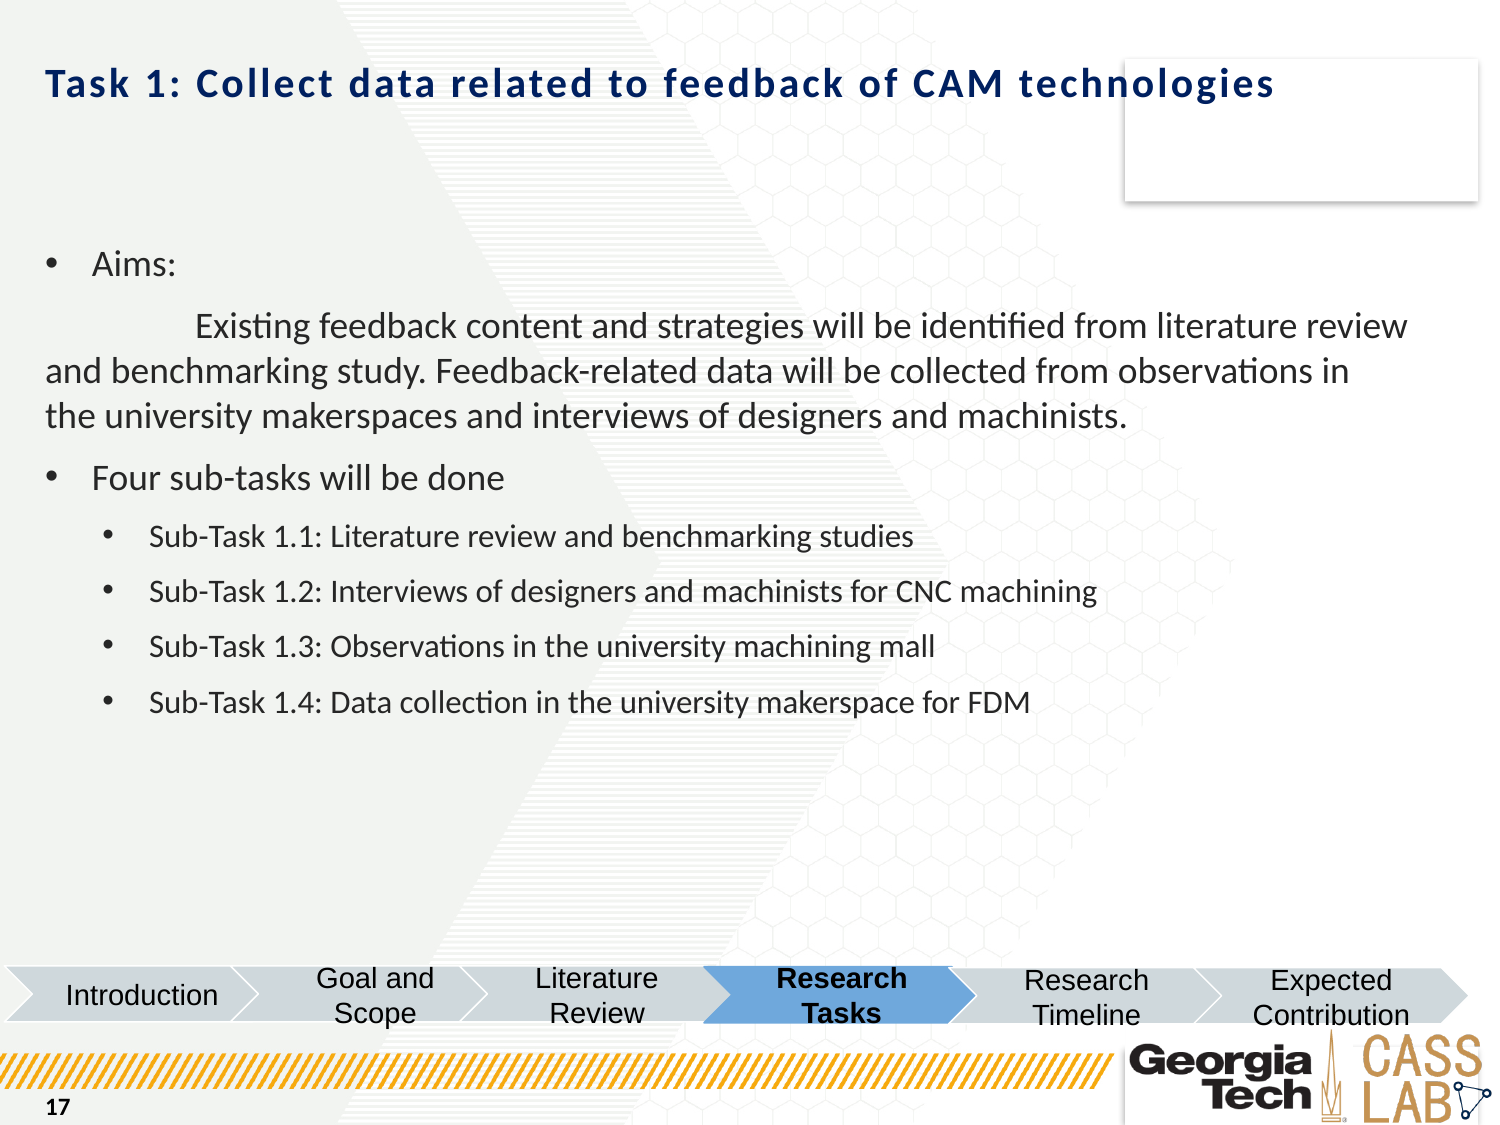

# Task 1: Collect data related to feedback of CAM technologies
Aims:
	Existing feedback content and strategies will be identified from literature review and benchmarking study. Feedback-related data will be collected from observations in the university makerspaces and interviews of designers and machinists.
Four sub-tasks will be done
Sub-Task 1.1: Literature review and benchmarking studies
Sub-Task 1.2: Interviews of designers and machinists for CNC machining
Sub-Task 1.3: Observations in the university machining mall
Sub-Task 1.4: Data collection in the university makerspace for FDM

Introduction
Goal and Scope
Literature Review
Research Tasks
Research Timeline
Expected Contribution